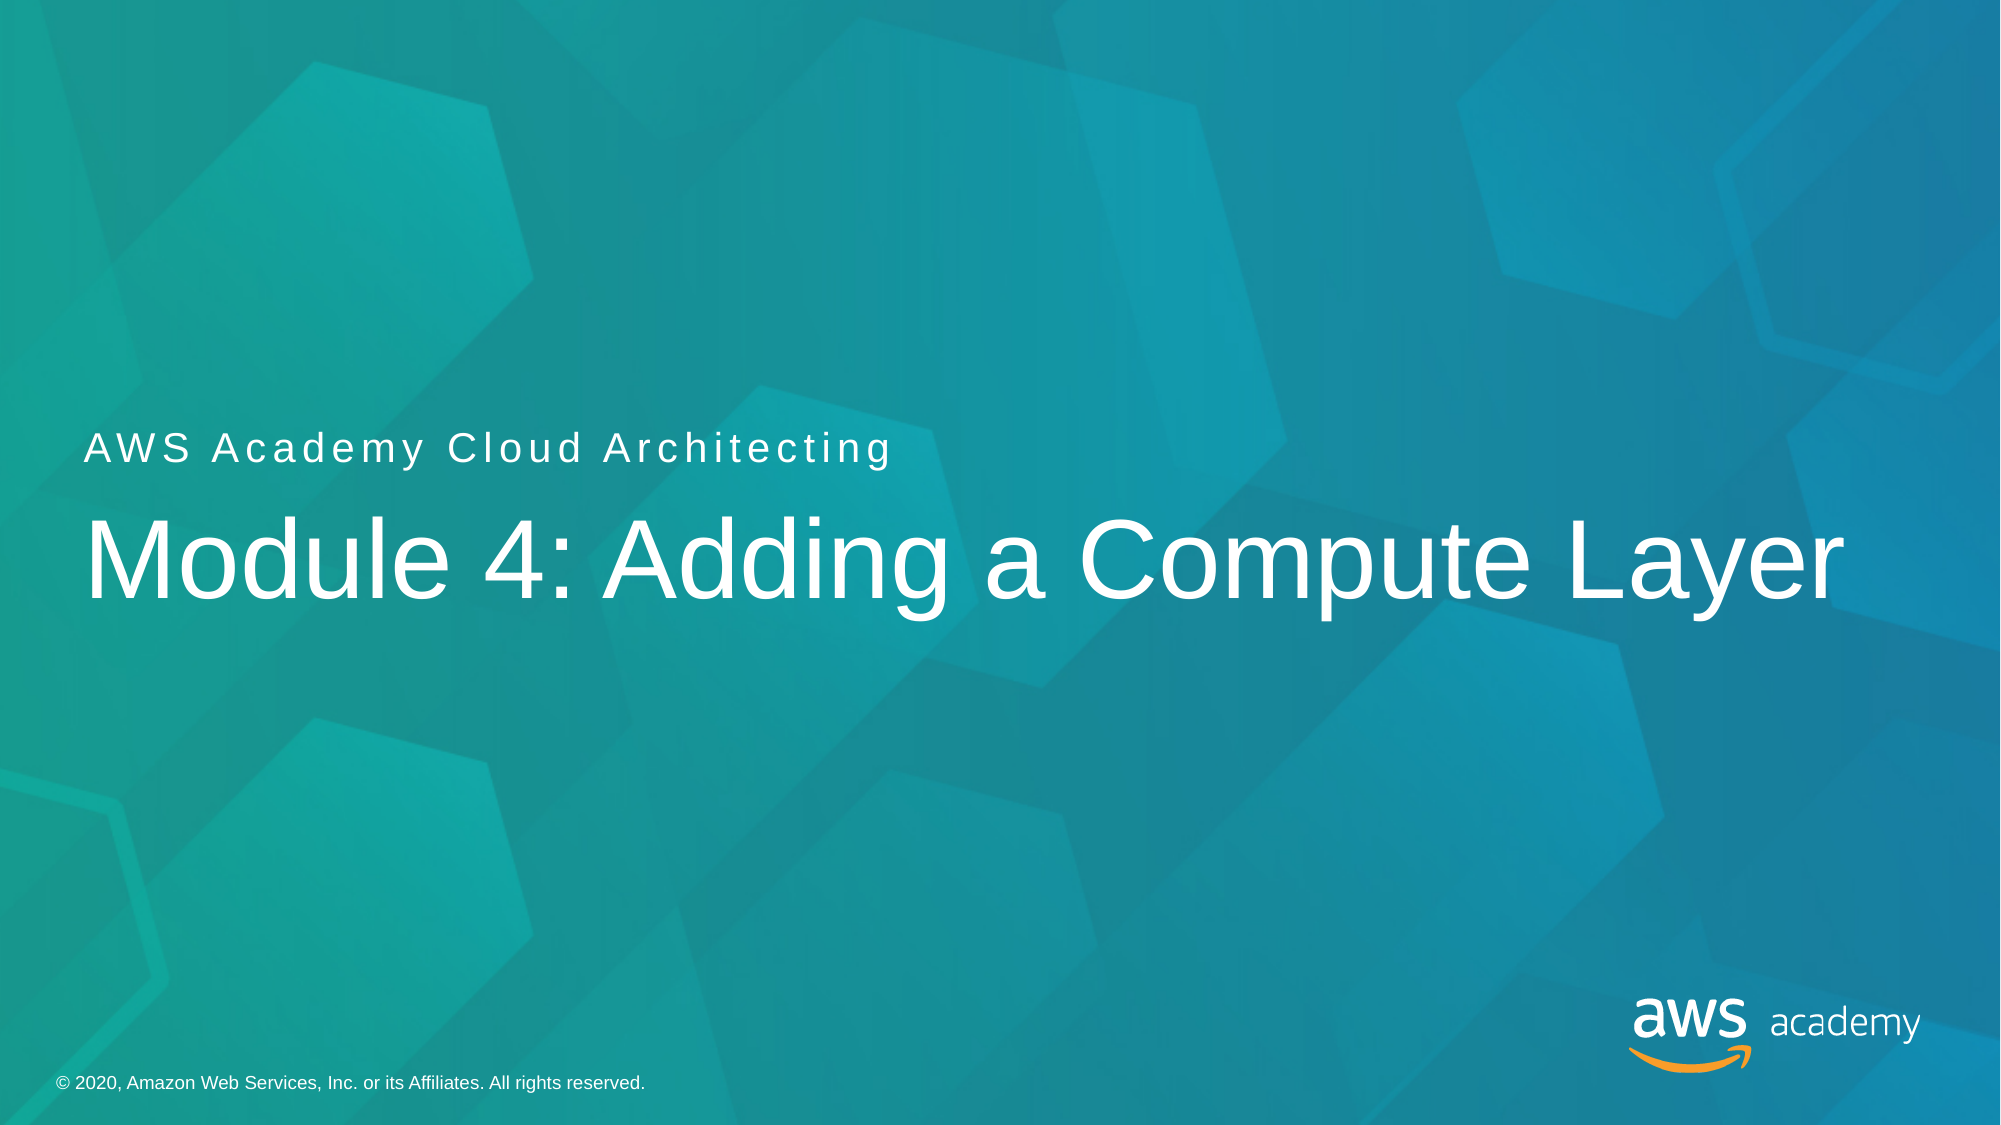

AWS Academy Cloud Architecting
# Module 4: Adding a Compute Layer
© 2020, Amazon Web Services, Inc. or its Affiliates. All rights reserved.